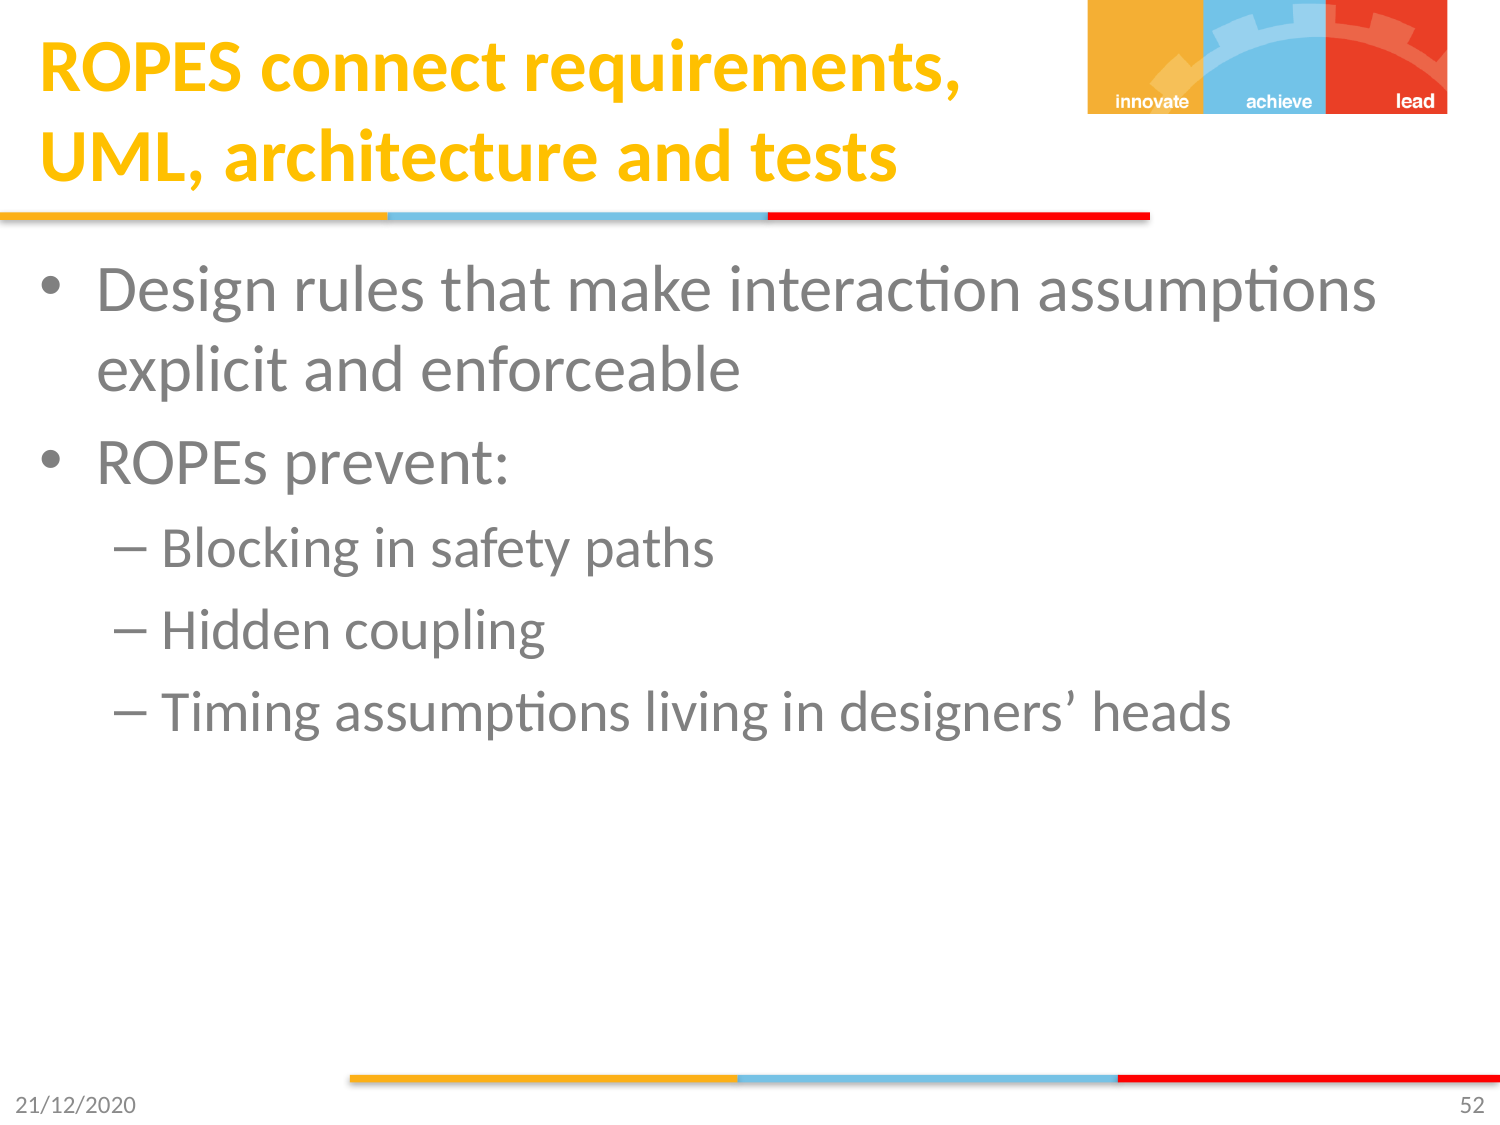

# ROPES connect requirements, UML, architecture and tests
Design rules that make interaction assumptions explicit and enforceable
ROPEs prevent:
Blocking in safety paths
Hidden coupling
Timing assumptions living in designers’ heads
21/12/2020
52